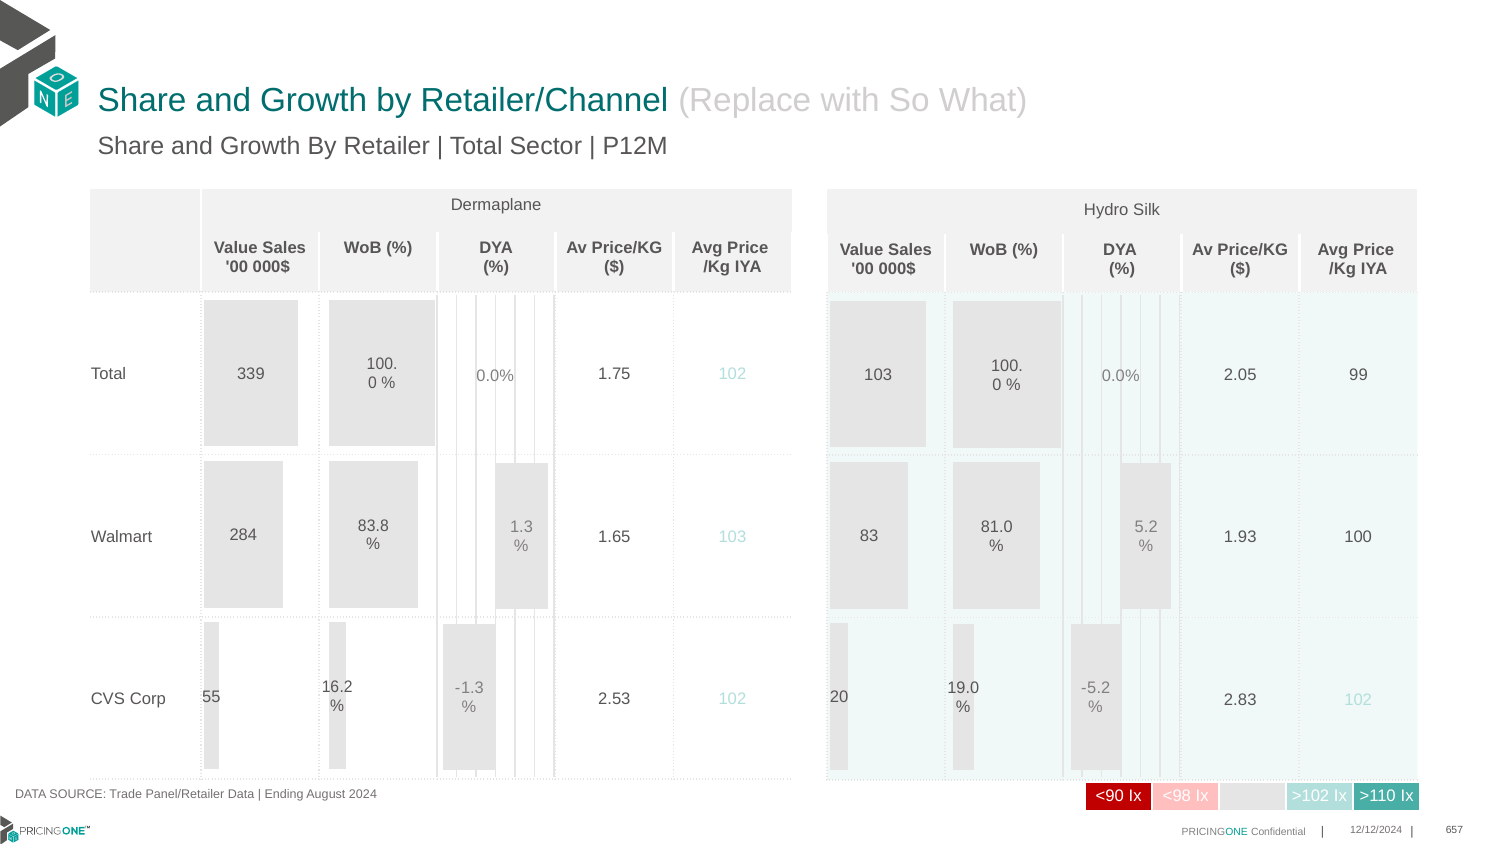

# Share and Growth by Retailer/Channel (Replace with So What)
Share and Growth By Retailer | Total Sector | P12M
|  | Dermaplane | Total Category |  |  |  |
| --- | --- | --- | --- | --- | --- |
|  | Value Sales '00 000$ | WoB (%) | DYA (%) | Av Price/KG ($) | Avg Price /Kg IYA |
| Total |  |  |  | 1.75 | 102 |
| Walmart |  |  |  | 1.65 | 103 |
| CVS Corp |  |  |  | 2.53 | 102 |
| Hydro Silk | Client |  |  |  |
| --- | --- | --- | --- | --- |
| Value Sales '00 000$ | WoB (%) | DYA (%) | Av Price/KG ($) | Avg Price /Kg IYA |
|  |  |  | 2.05 | 99 |
|  |  |  | 1.93 | 100 |
|  |  |  | 2.83 | 102 |

### Chart

| Category | Value Sales |
|---|---|
| Grand Total | 33861791.0 |
| Walmart | 28381485.0 |
| CVS Corp | 5480306.0 |

### Chart

| Category | Trade WoB % |
|---|---|
| Grand Total | 1.0 |
| Walmart | 0.8381566409171919 |
| CVS Corp | 0.1618433590828081 |

### Chart

| Category | Value Sales |
|---|---|
| Grand Total | 10260046.0 |
| Walmart | 8309733.0 |
| CVS Corp | 1950313.0 |

### Chart

| Category | Trade WoB % |
|---|---|
| Grand Total | 1.0 |
| Walmart | 0.8099118658922192 |
| CVS Corp | 0.1900881341077808 |

### Chart

| Category | Trade WoB % DYA |
|---|---|
| Grand Total | 0.0 |
| Walmart | 0.013430089040203819 |
| CVS Corp | -0.013430089040203846 |

### Chart

| Category | Trade WoB % DYA |
|---|---|
| Grand Total | 0.0 |
| Walmart | 0.05177840687421775 |
| CVS Corp | -0.05177840687421778 |
DATA SOURCE: Trade Panel/Retailer Data | Ending August 2024
| <90 Ix | <98 Ix |  | >102 Ix | >110 Ix |
| --- | --- | --- | --- | --- |

12/12/2024
657